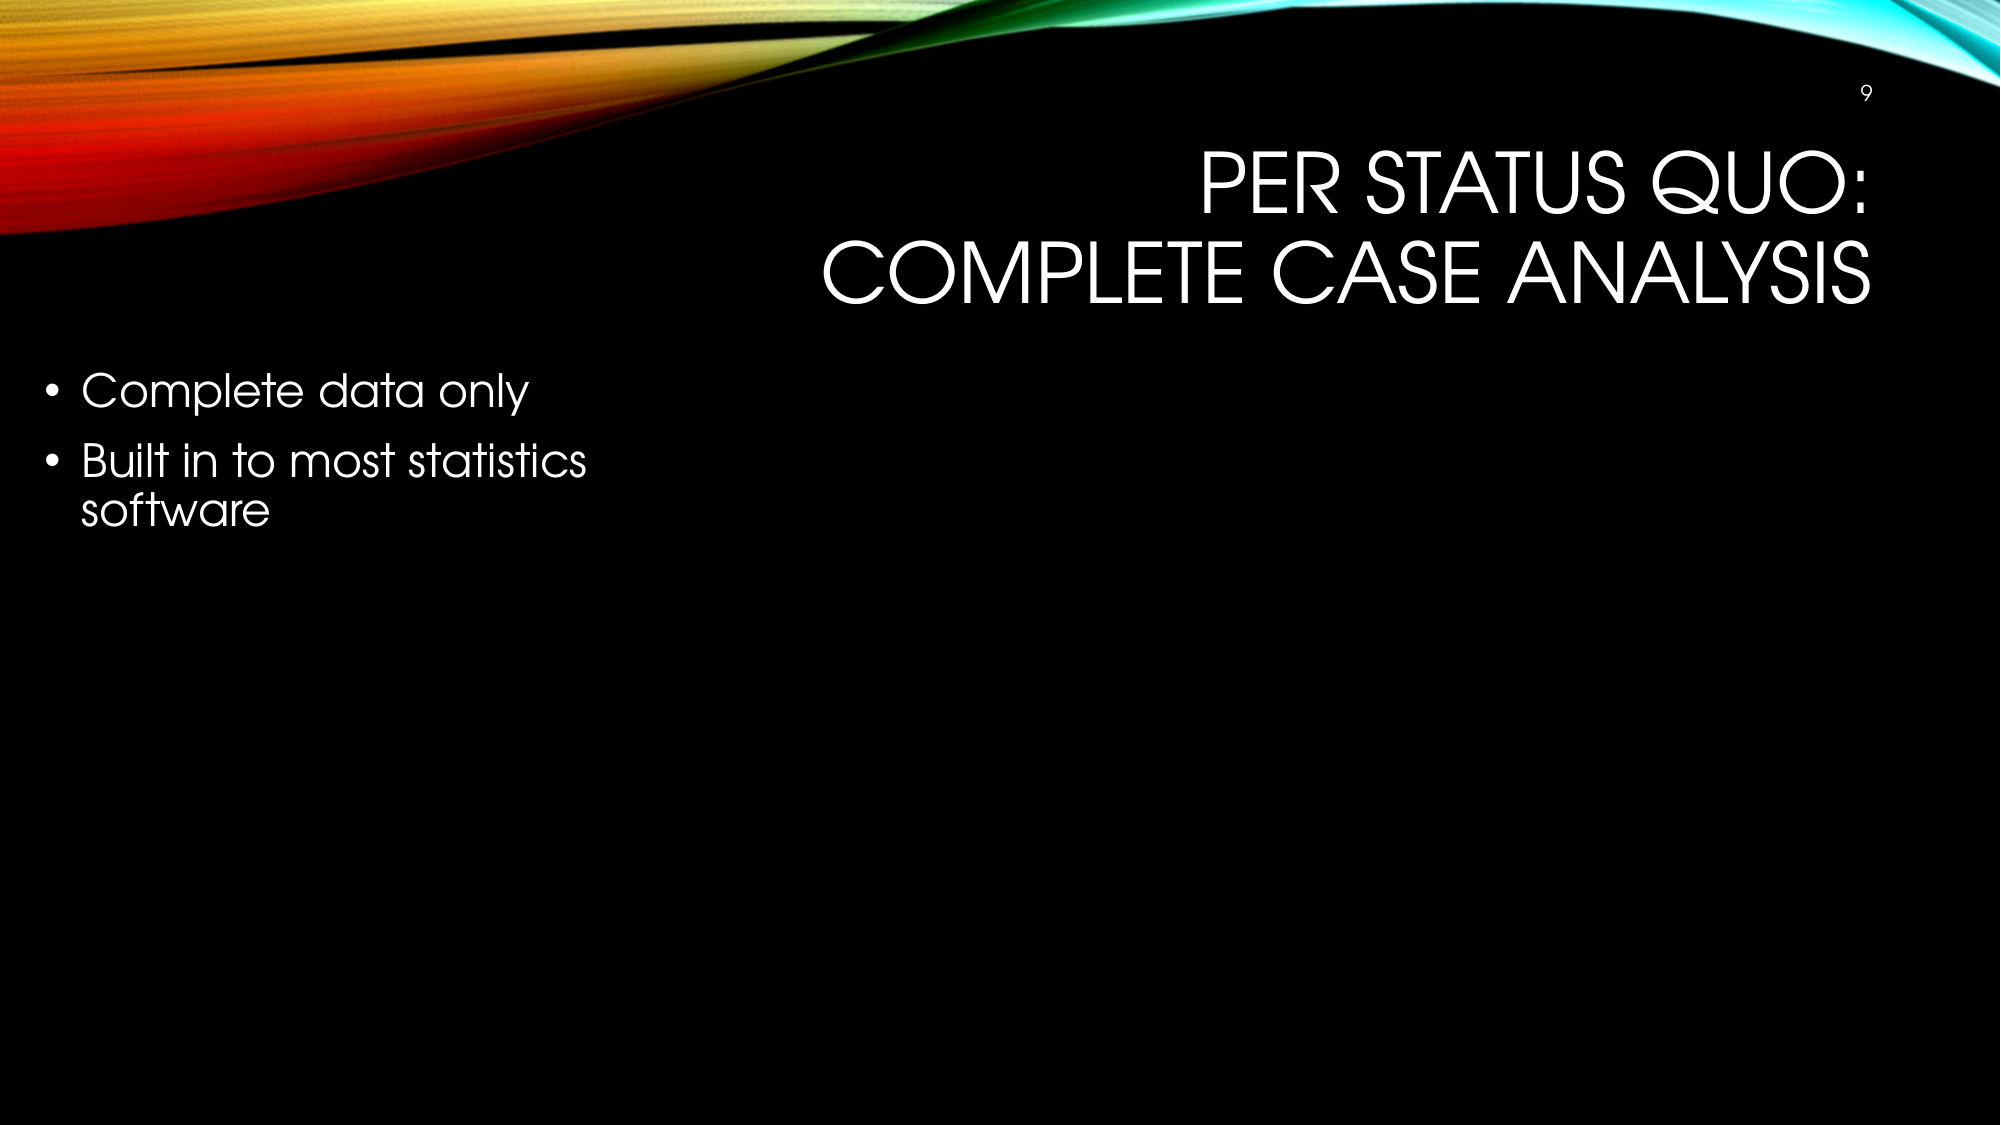

9
# PER Status Quo: Complete Case Analysis
Complete data only
Built in to most statistics software